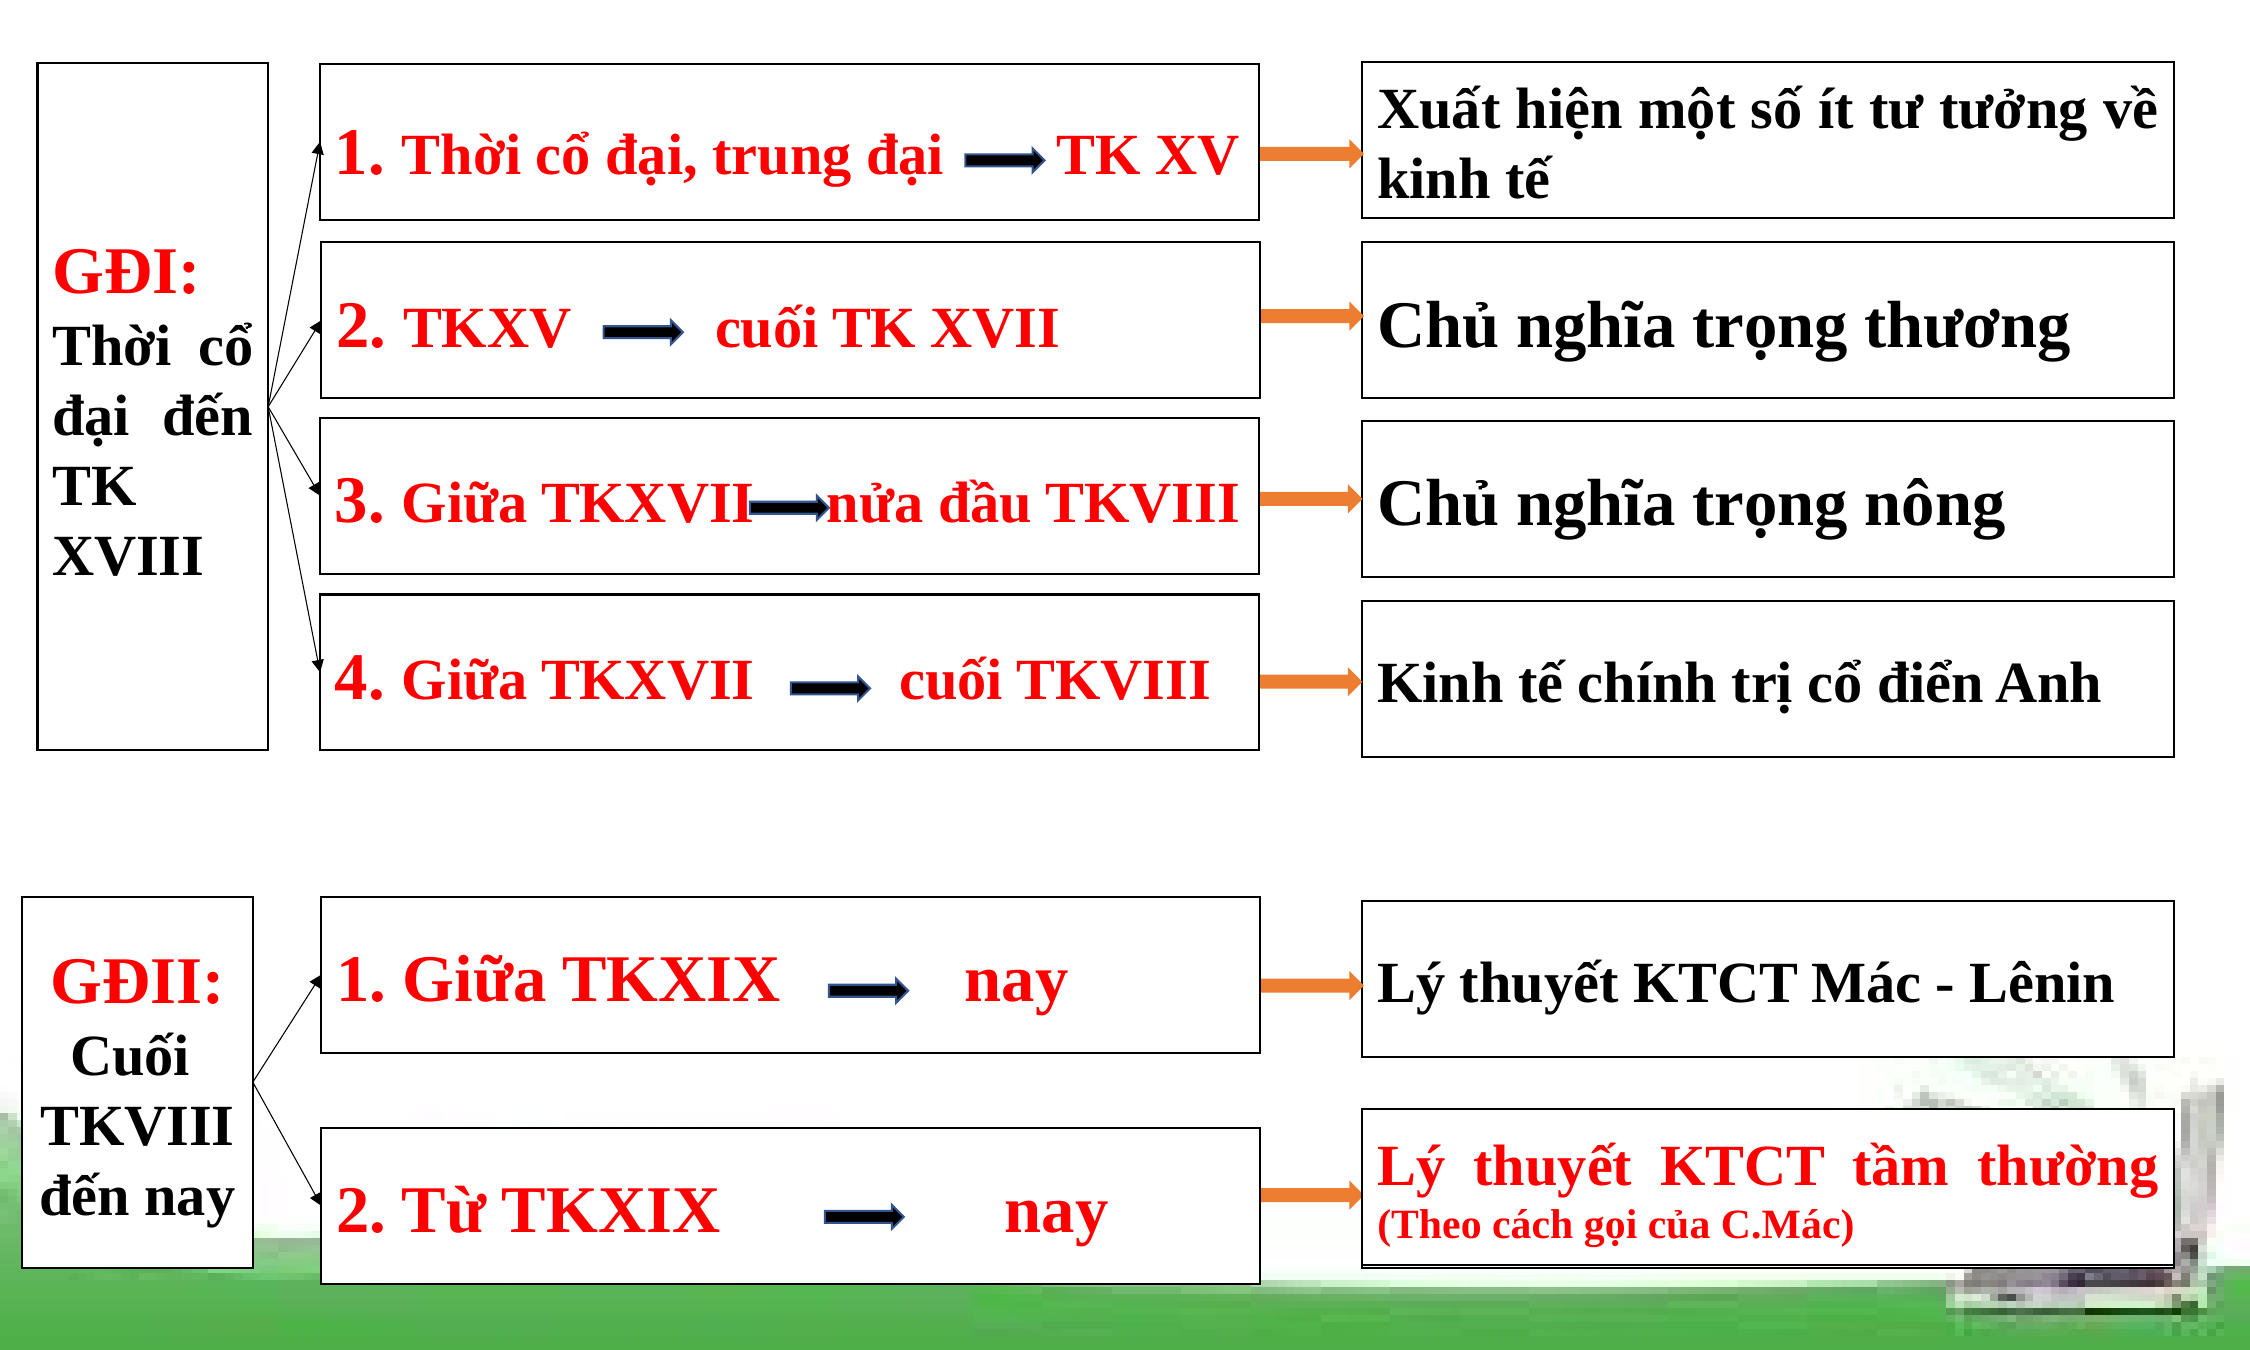

Xuất hiện một số ít tư tưởng về kinh tế

GĐI:  Thời cổ đại đến TK XVIII
1. Thời cổ đại, trung đại      TK XV

2. TKXV          cuối TK XVII

Chủ nghĩa trọng thương

3. Giữa TKXVII     nửa đầu TKVIII

4. Giữa TKXVII          cuối TKVIII

Chủ nghĩa trọng nông

Kinh tế chính trị cổ điển Anh

GĐII: Cuối  TKVIII đến nay
1. Giữa TKXIX           nay

Lý thuyết KTCT Mác - Lênin

2. Từ TKXIX                 nay

Lý thuyết KTCT tầm thường (Theo cách gọi của C.Mác)